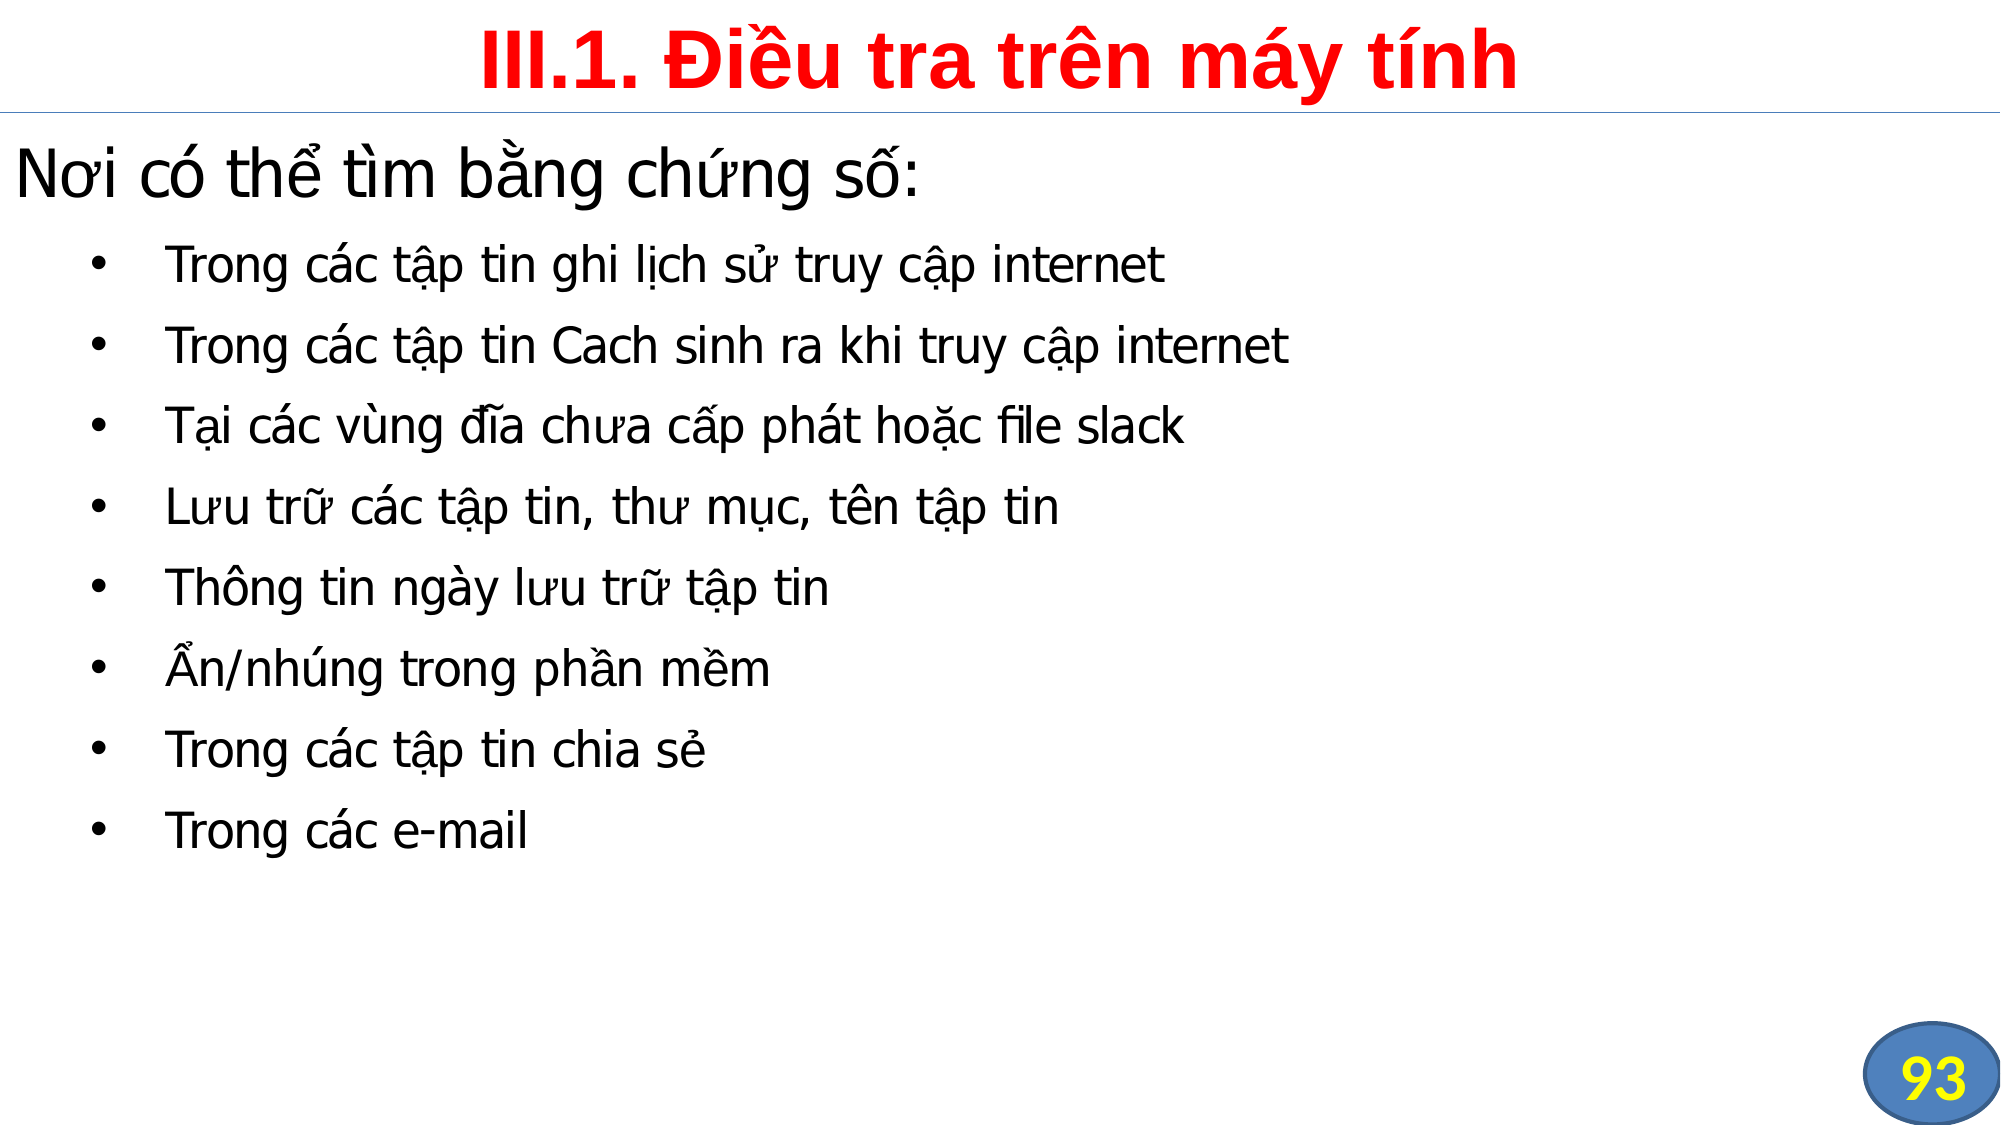

# III.1. Điều tra trên máy tính
Nơi có thể tìm bằng chứng số:
Trong các tập tin ghi lịch sử truy cập internet
Trong các tập tin Cach sinh ra khi truy cập internet
Tại các vùng đĩa chưa cấp phát hoặc file slack
Lưu trữ các tập tin, thư mục, tên tập tin
Thông tin ngày lưu trữ tập tin
Ẩn/nhúng trong phần mềm
Trong các tập tin chia sẻ
Trong các e-mail

93